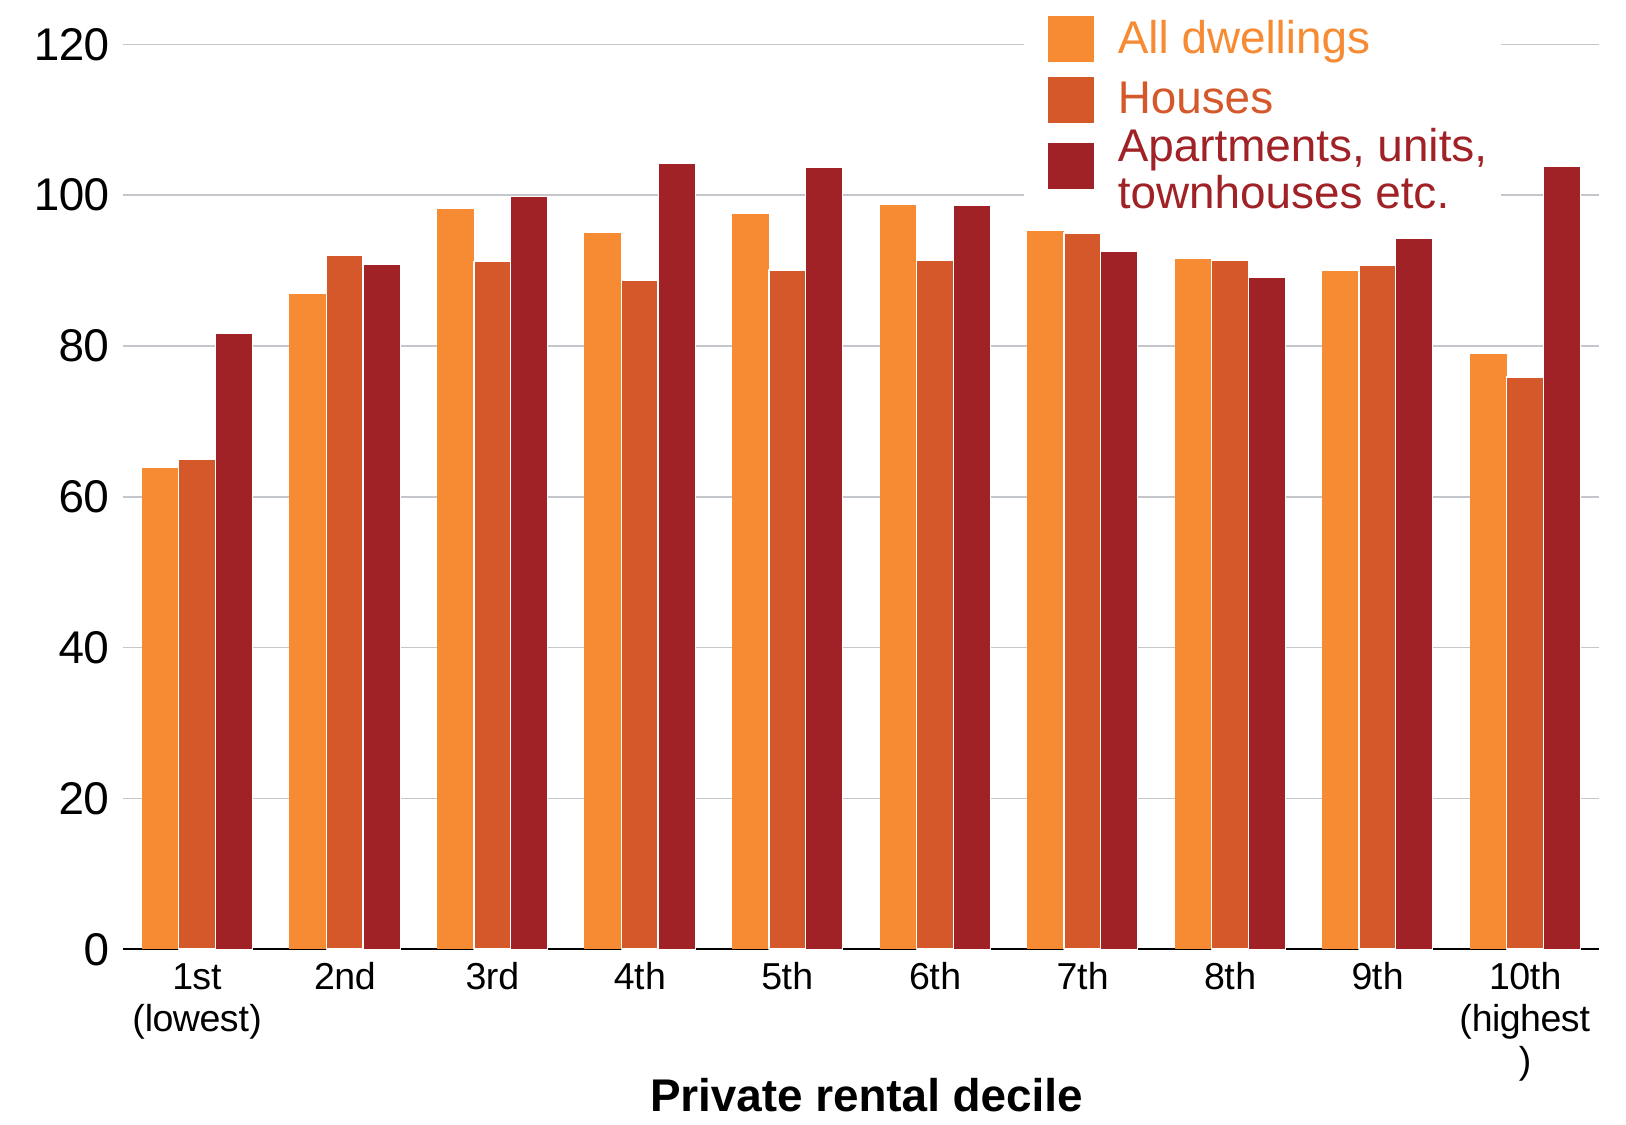

### Chart

| Category | All dwellings | Houses | Attached |
|---|---|---|---|
| 1st
(lowest) | 63.808270426122874 | 65.02890523687716 | 81.67068432233702 |
| 2nd | 86.89483118477489 | 92.0660961066317 | 90.85645588131936 |
| 3rd | 98.14407102752983 | 91.19762822488127 | 99.78365384615384 |
| 4th | 95.01555085324273 | 88.75720470223106 | 104.21455493447712 |
| 5th | 97.5643646702666 | 90.07623506145882 | 103.71241457476978 |
| 6th | 98.76694719144518 | 91.40504834481814 | 98.6435027177348 |
| 7th | 95.25730897994038 | 95.00249818528056 | 92.48900851623611 |
| 8th | 91.53991081477795 | 91.42499528819303 | 89.10615506190169 |
| 9th | 89.90248481568926 | 90.67534513525558 | 94.26450767930422 |
| 10th
(highest) | 78.89449499954969 | 75.85778046496776 | 103.85803343723441 |

All dwellings

Houses
Apartments, units, townhouses etc.

Private rental decile